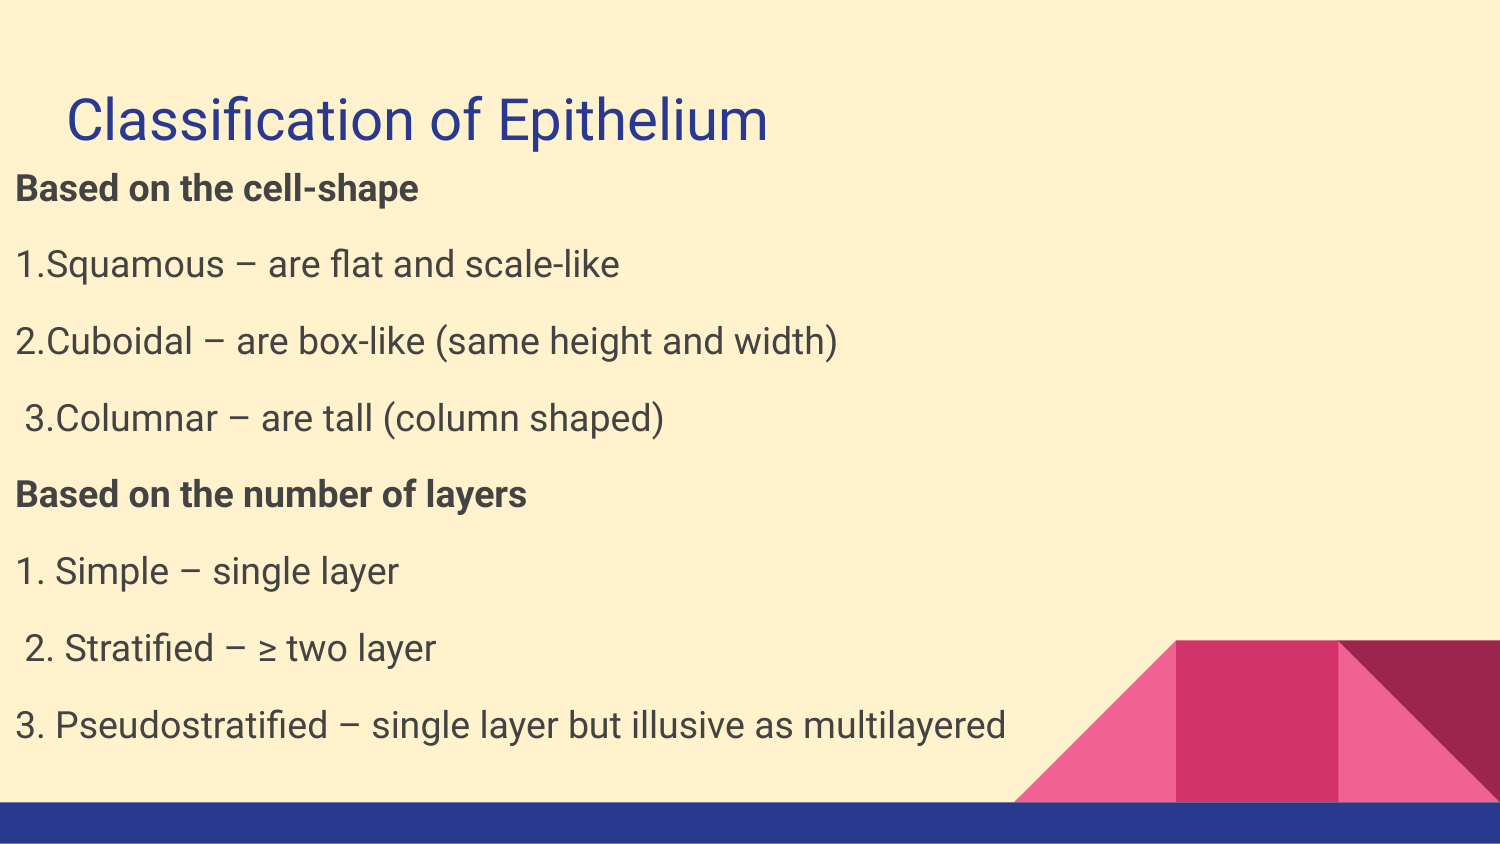

# Classification of Epithelium
Based on the cell-shape
1.Squamous – are flat and scale-like
2.Cuboidal – are box-like (same height and width)
 3.Columnar – are tall (column shaped)
Based on the number of layers
1. Simple – single layer
 2. Stratified – ≥ two layer
3. Pseudostratified – single layer but illusive as multilayered